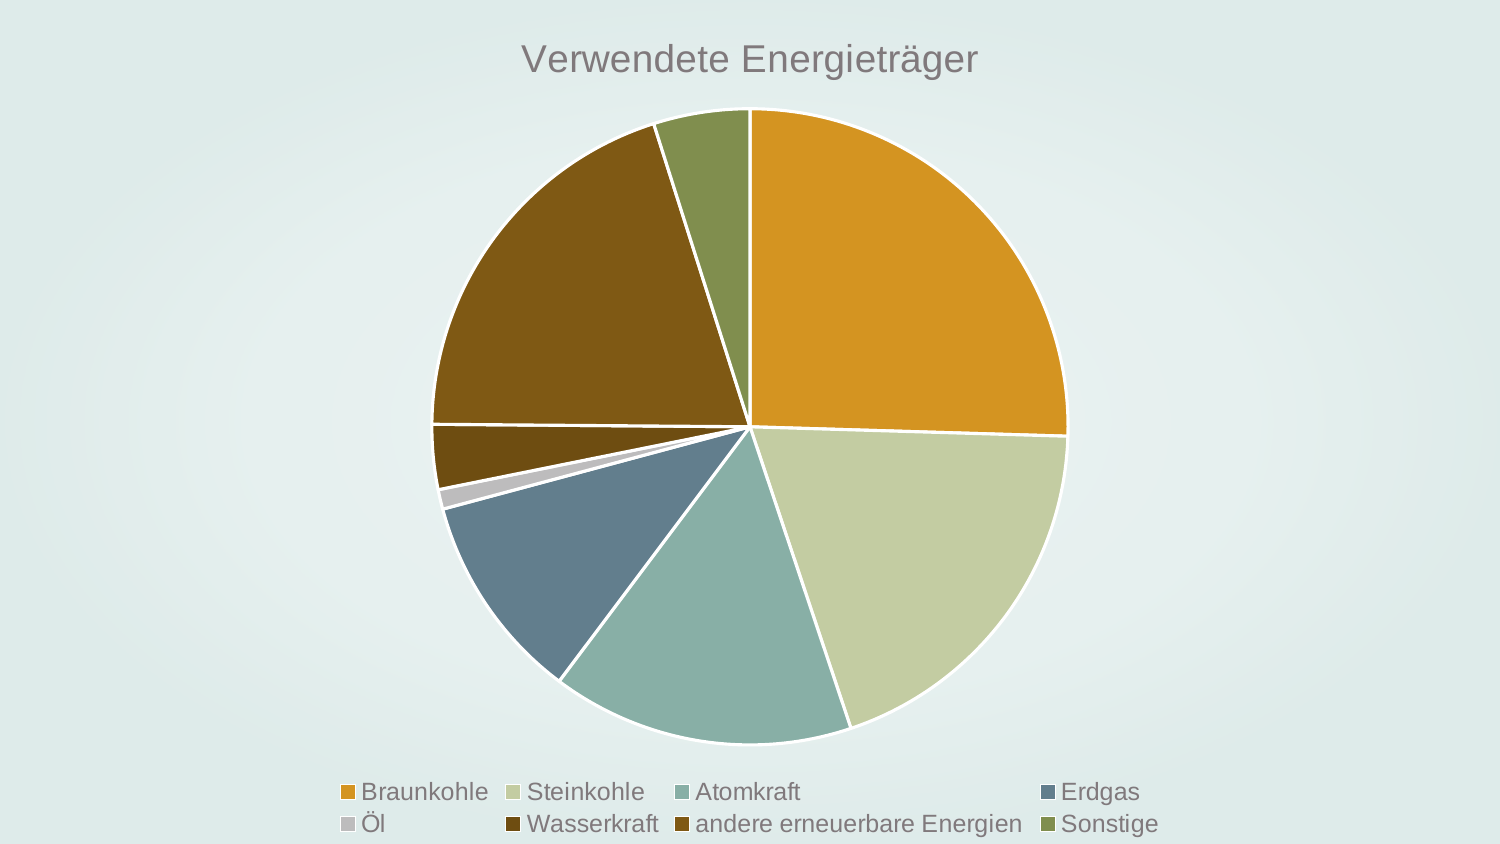

### Chart:

| Category | Verwendete Energieträger |
|---|---|
| Braunkohle | 25.5 |
| Steinkohle | 19.4 |
| Atomkraft | 15.4 |
| Erdgas | 10.6 |
| Öl | 1.0 |
| Wasserkraft | 3.3 |
| andere erneuerbare Energien | 20.0 |
| Sonstige | 4.9 |